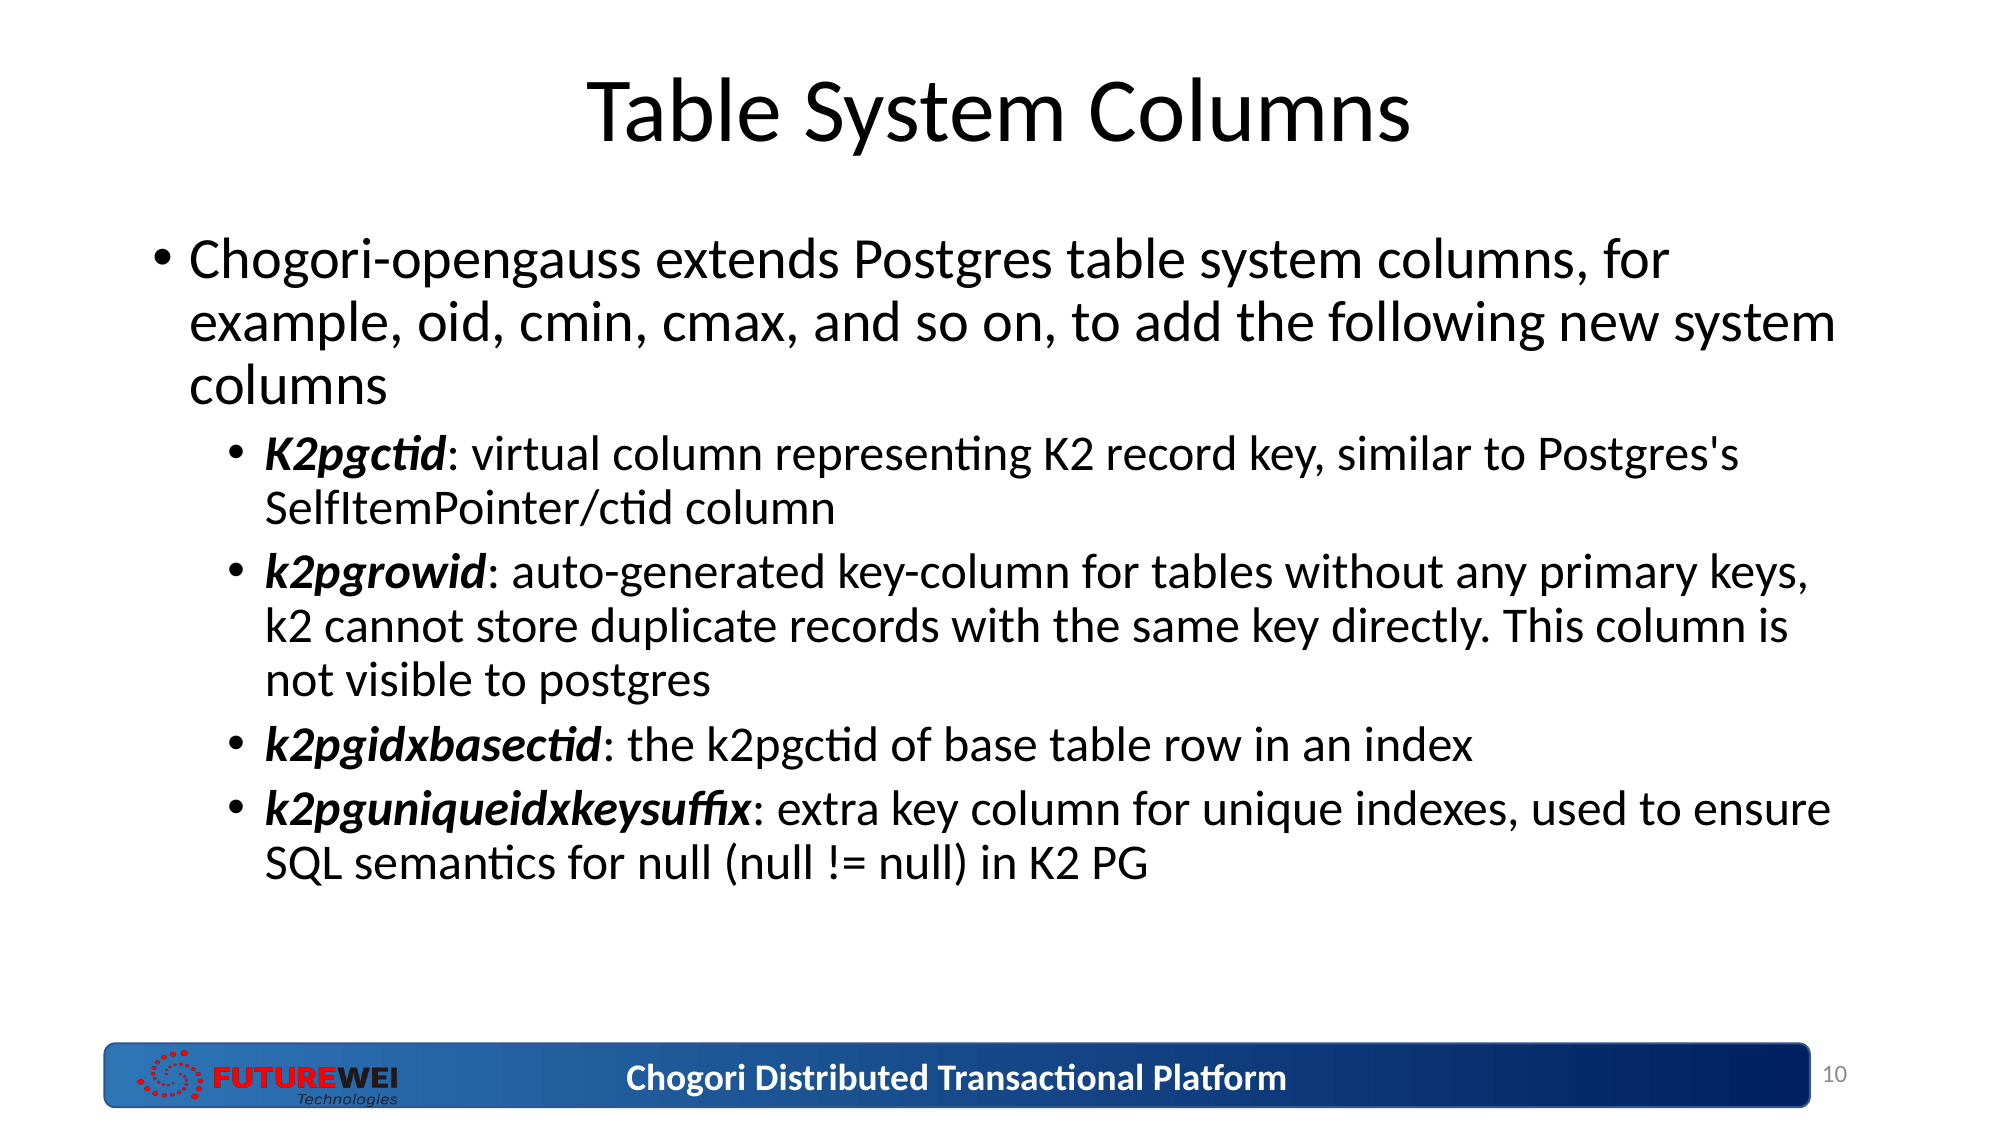

# Table System Columns
Chogori-opengauss extends Postgres table system columns, for example, oid, cmin, cmax, and so on, to add the following new system columns
K2pgctid: virtual column representing K2 record key, similar to Postgres's SelfItemPointer/ctid column
k2pgrowid: auto-generated key-column for tables without any primary keys, k2 cannot store duplicate records with the same key directly. This column is not visible to postgres
k2pgidxbasectid: the k2pgctid of base table row in an index
k2pguniqueidxkeysuffix: extra key column for unique indexes, used to ensure SQL semantics for null (null != null) in K2 PG
10